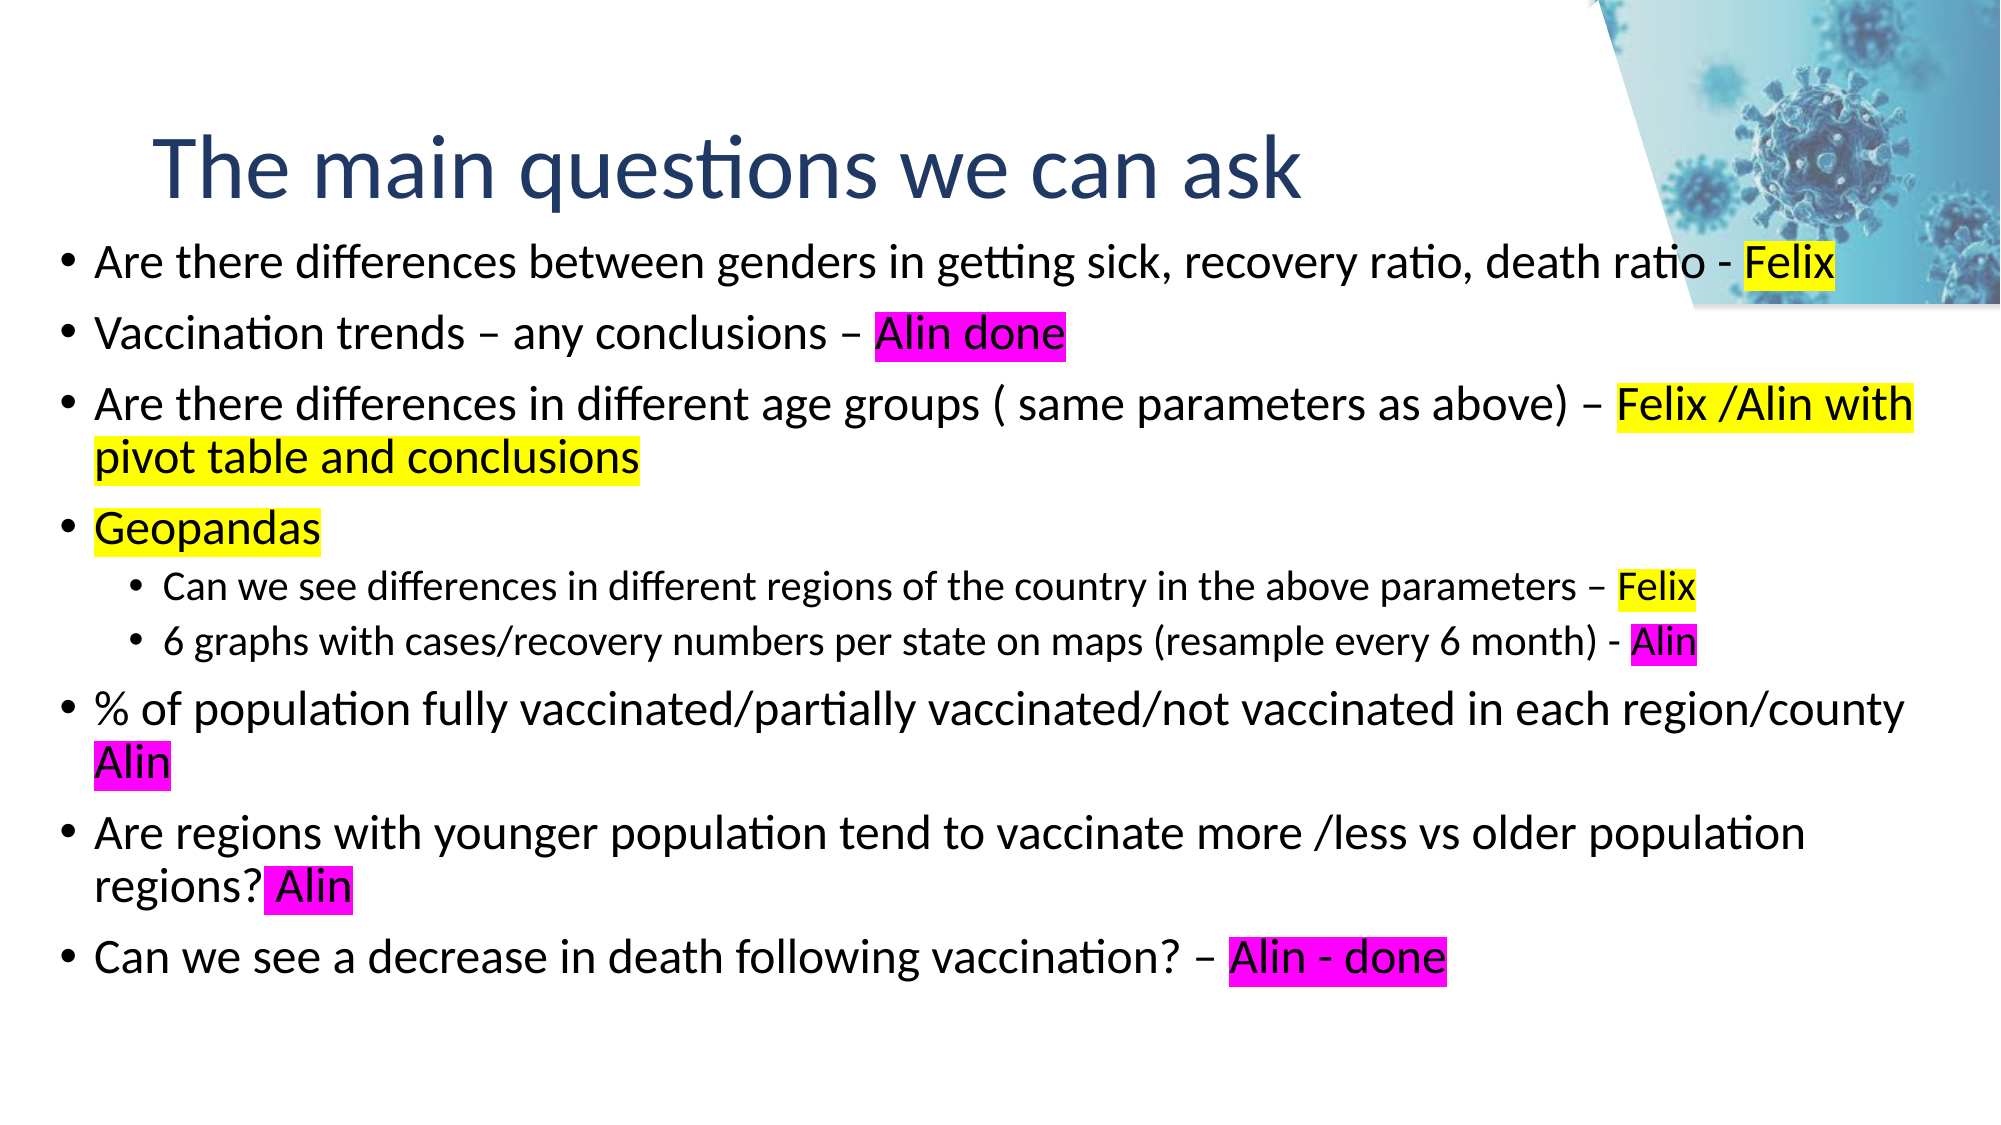

# The main questions we can ask
Are there differences between genders in getting sick, recovery ratio, death ratio - Felix
Vaccination trends – any conclusions – Alin done
Are there differences in different age groups ( same parameters as above) – Felix /Alin with pivot table and conclusions
Geopandas
Can we see differences in different regions of the country in the above parameters – Felix
6 graphs with cases/recovery numbers per state on maps (resample every 6 month) - Alin
% of population fully vaccinated/partially vaccinated/not vaccinated in each region/county Alin
Are regions with younger population tend to vaccinate more /less vs older population regions? Alin
Can we see a decrease in death following vaccination? – Alin - done